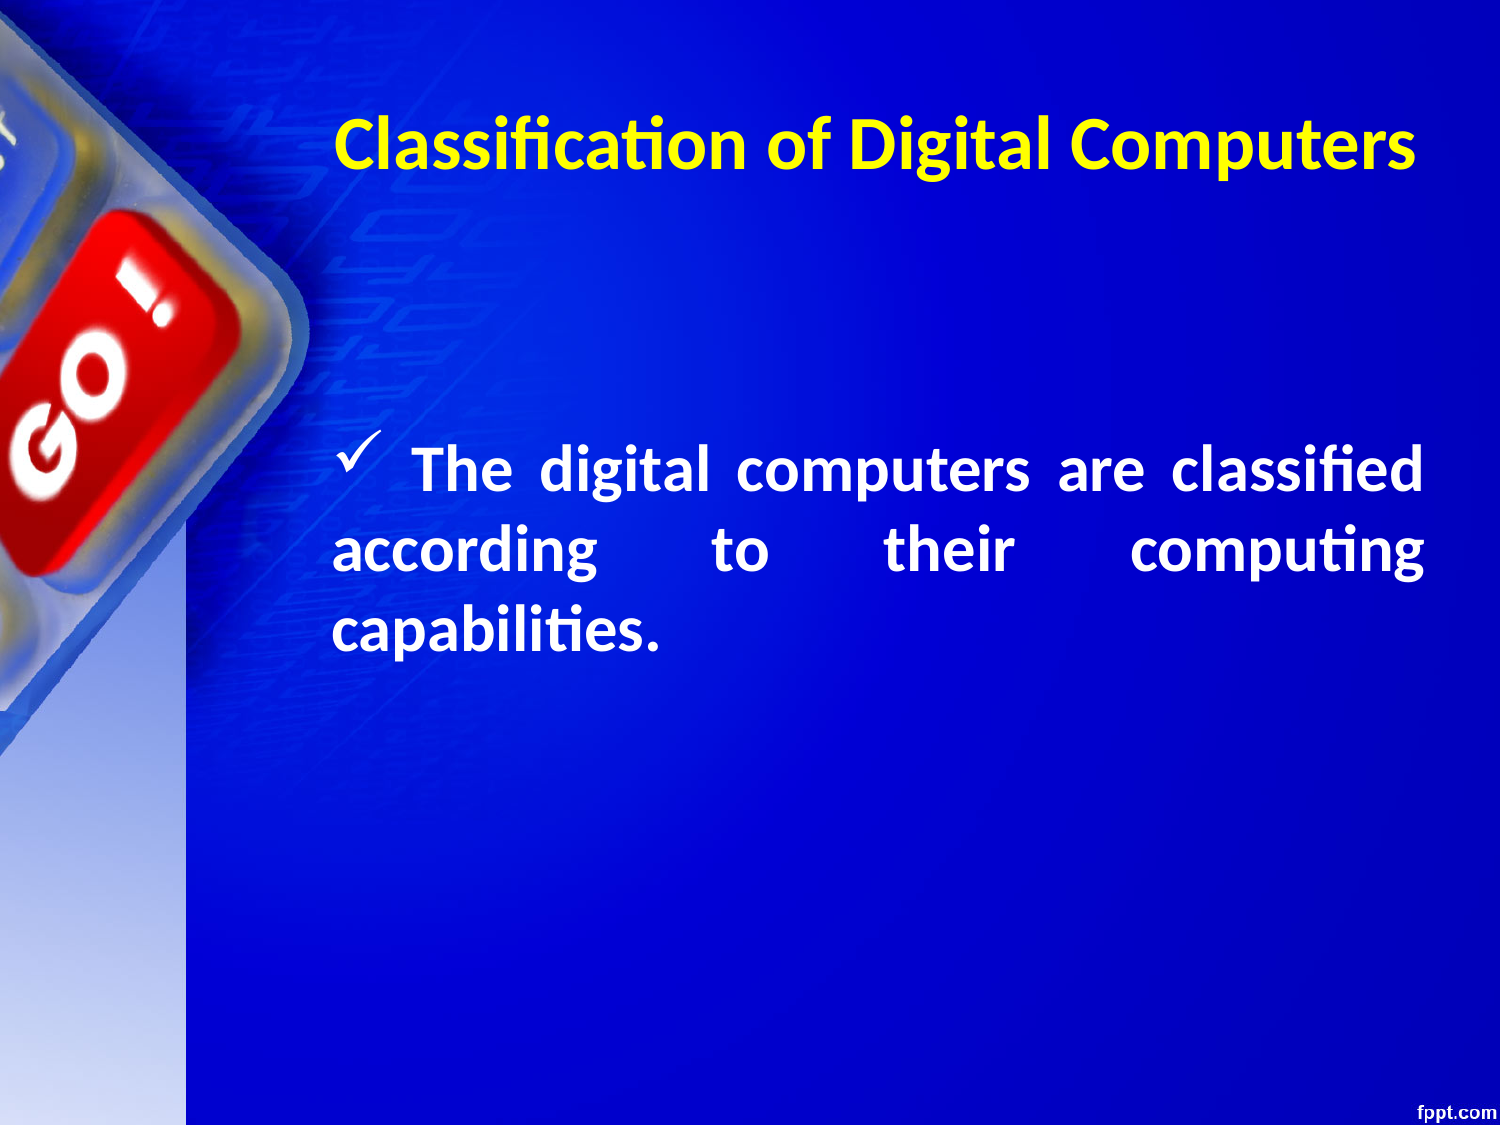

# Classification of Digital Computers

 The digital computers are classified according to their computing capabilities.